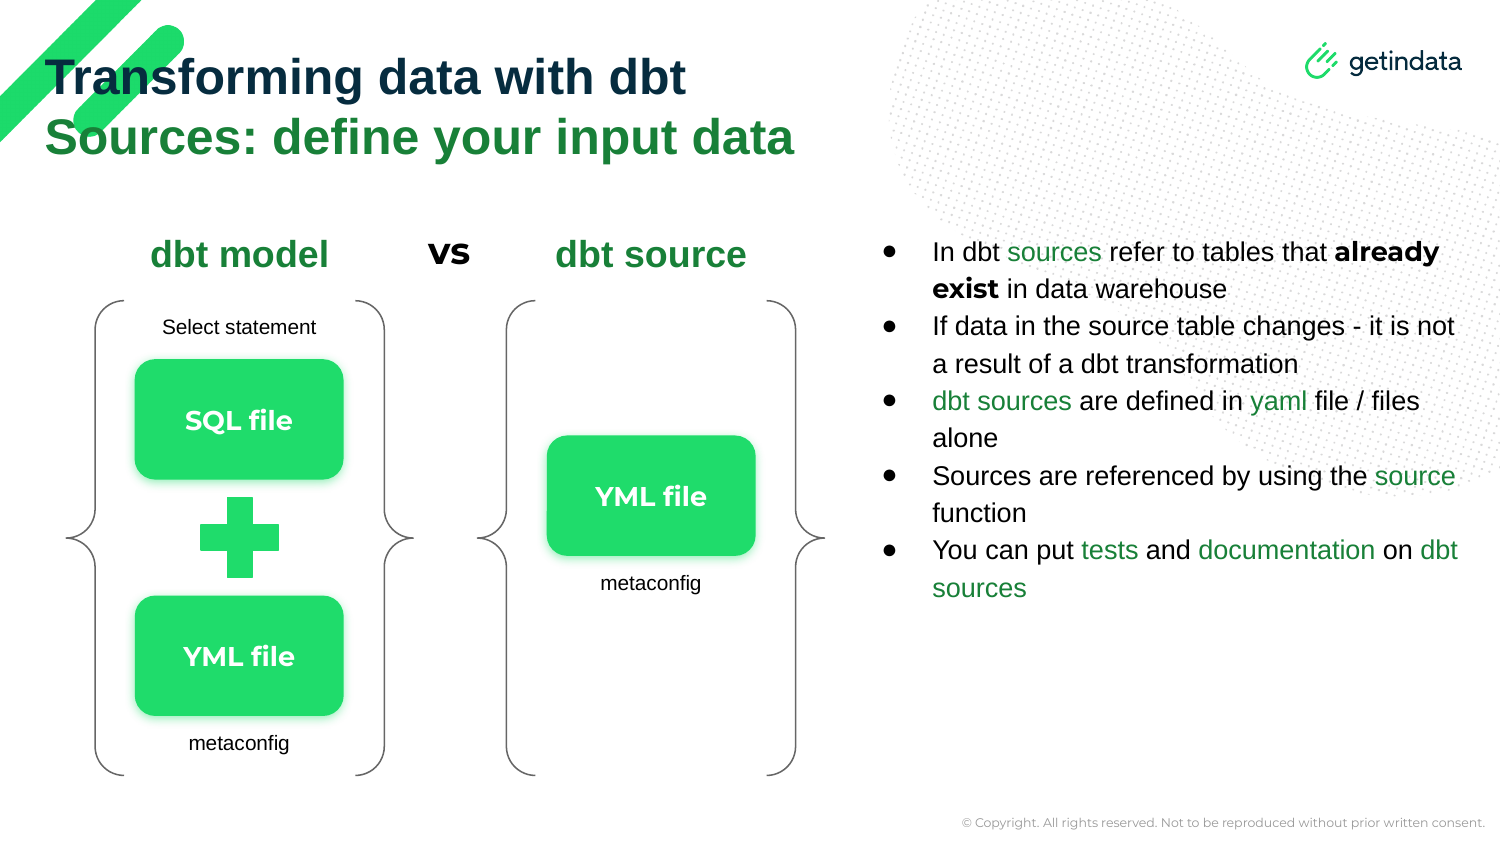

# Transforming data with dbt
Sources: define your input data
vs
In dbt sources refer to tables that already exist in data warehouse
If data in the source table changes - it is not a result of a dbt transformation
dbt sources are defined in yaml file / files alone
Sources are referenced by using the source function
You can put tests and documentation on dbt sources

dbt model

Select statement
SQL file

YML file
metaconfig
dbt source

YML file
metaconfig